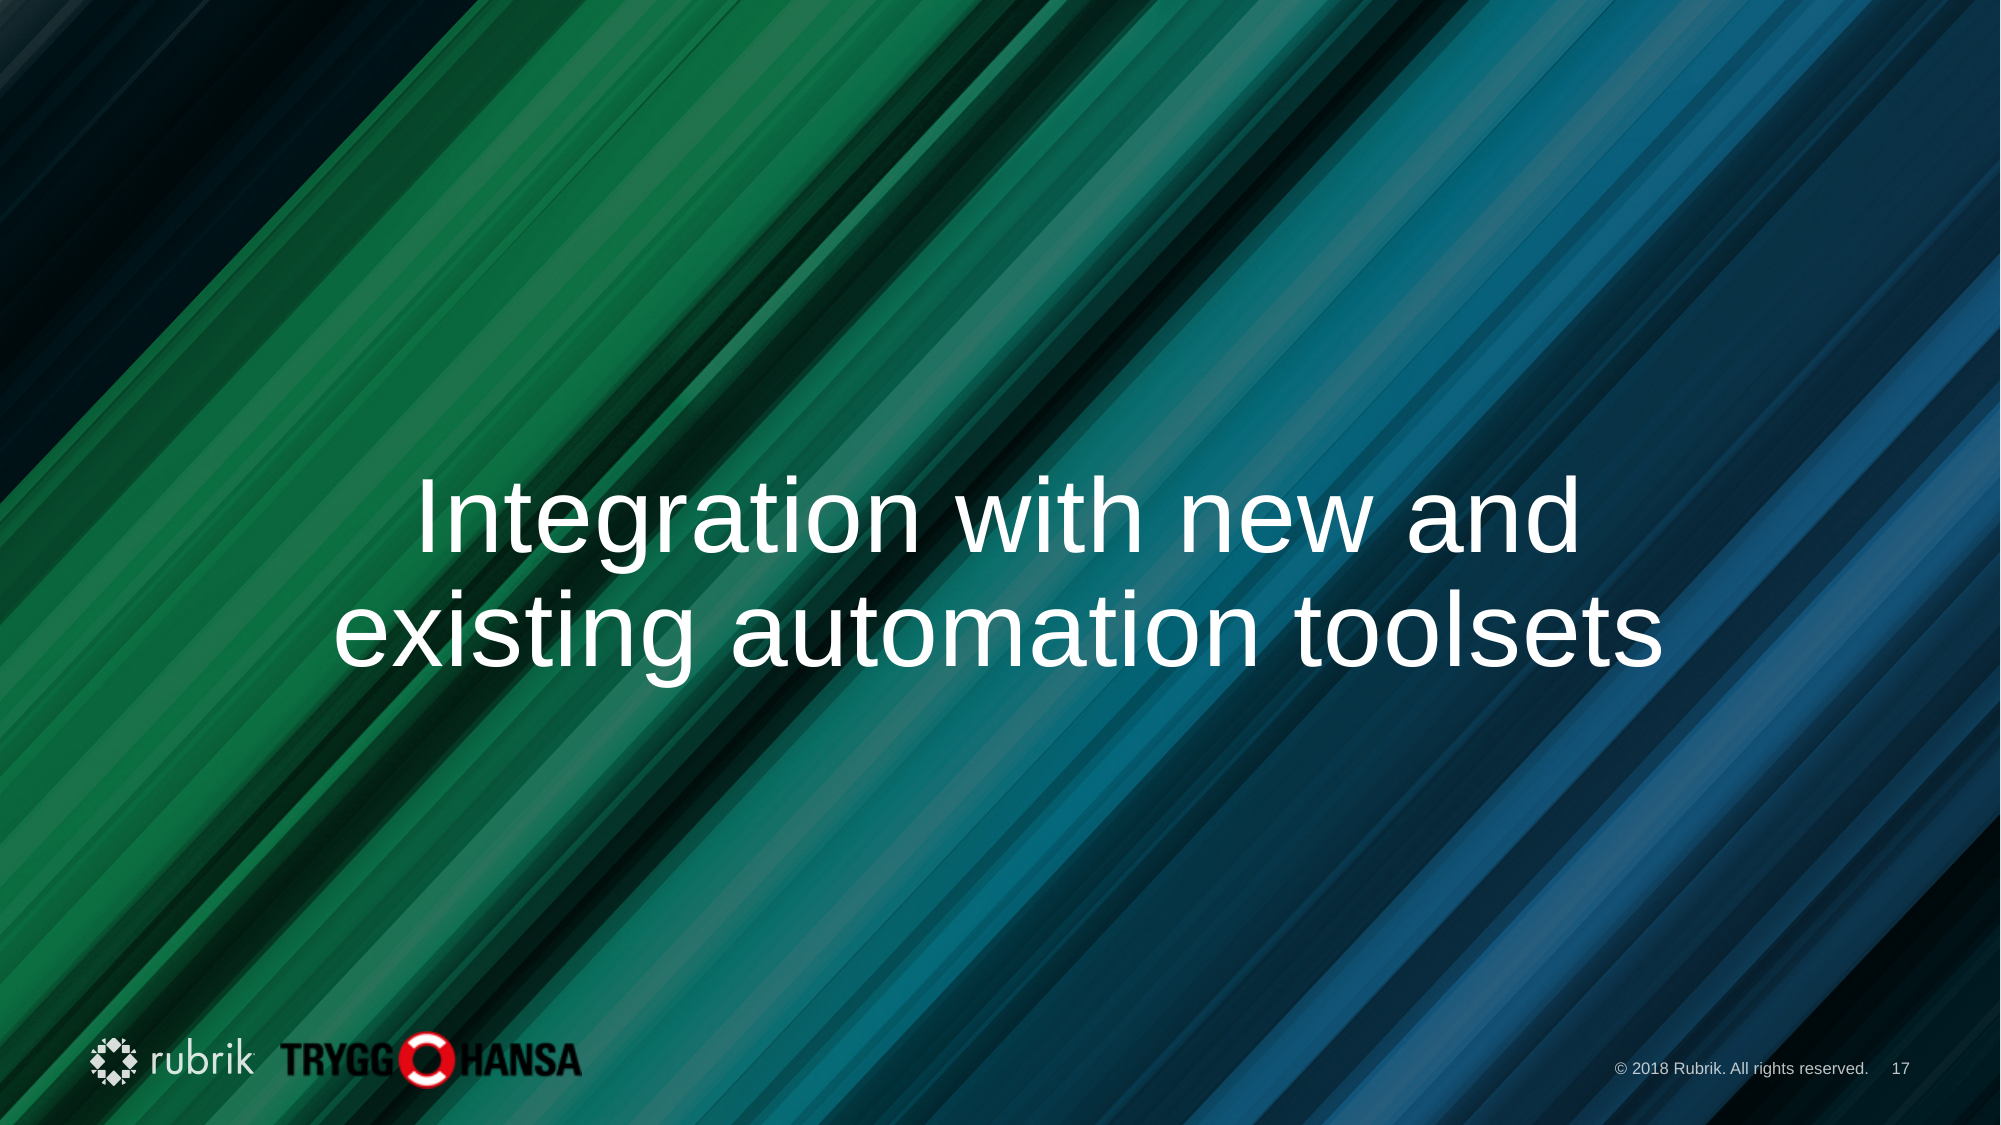

# Integration with new and existing automation toolsets